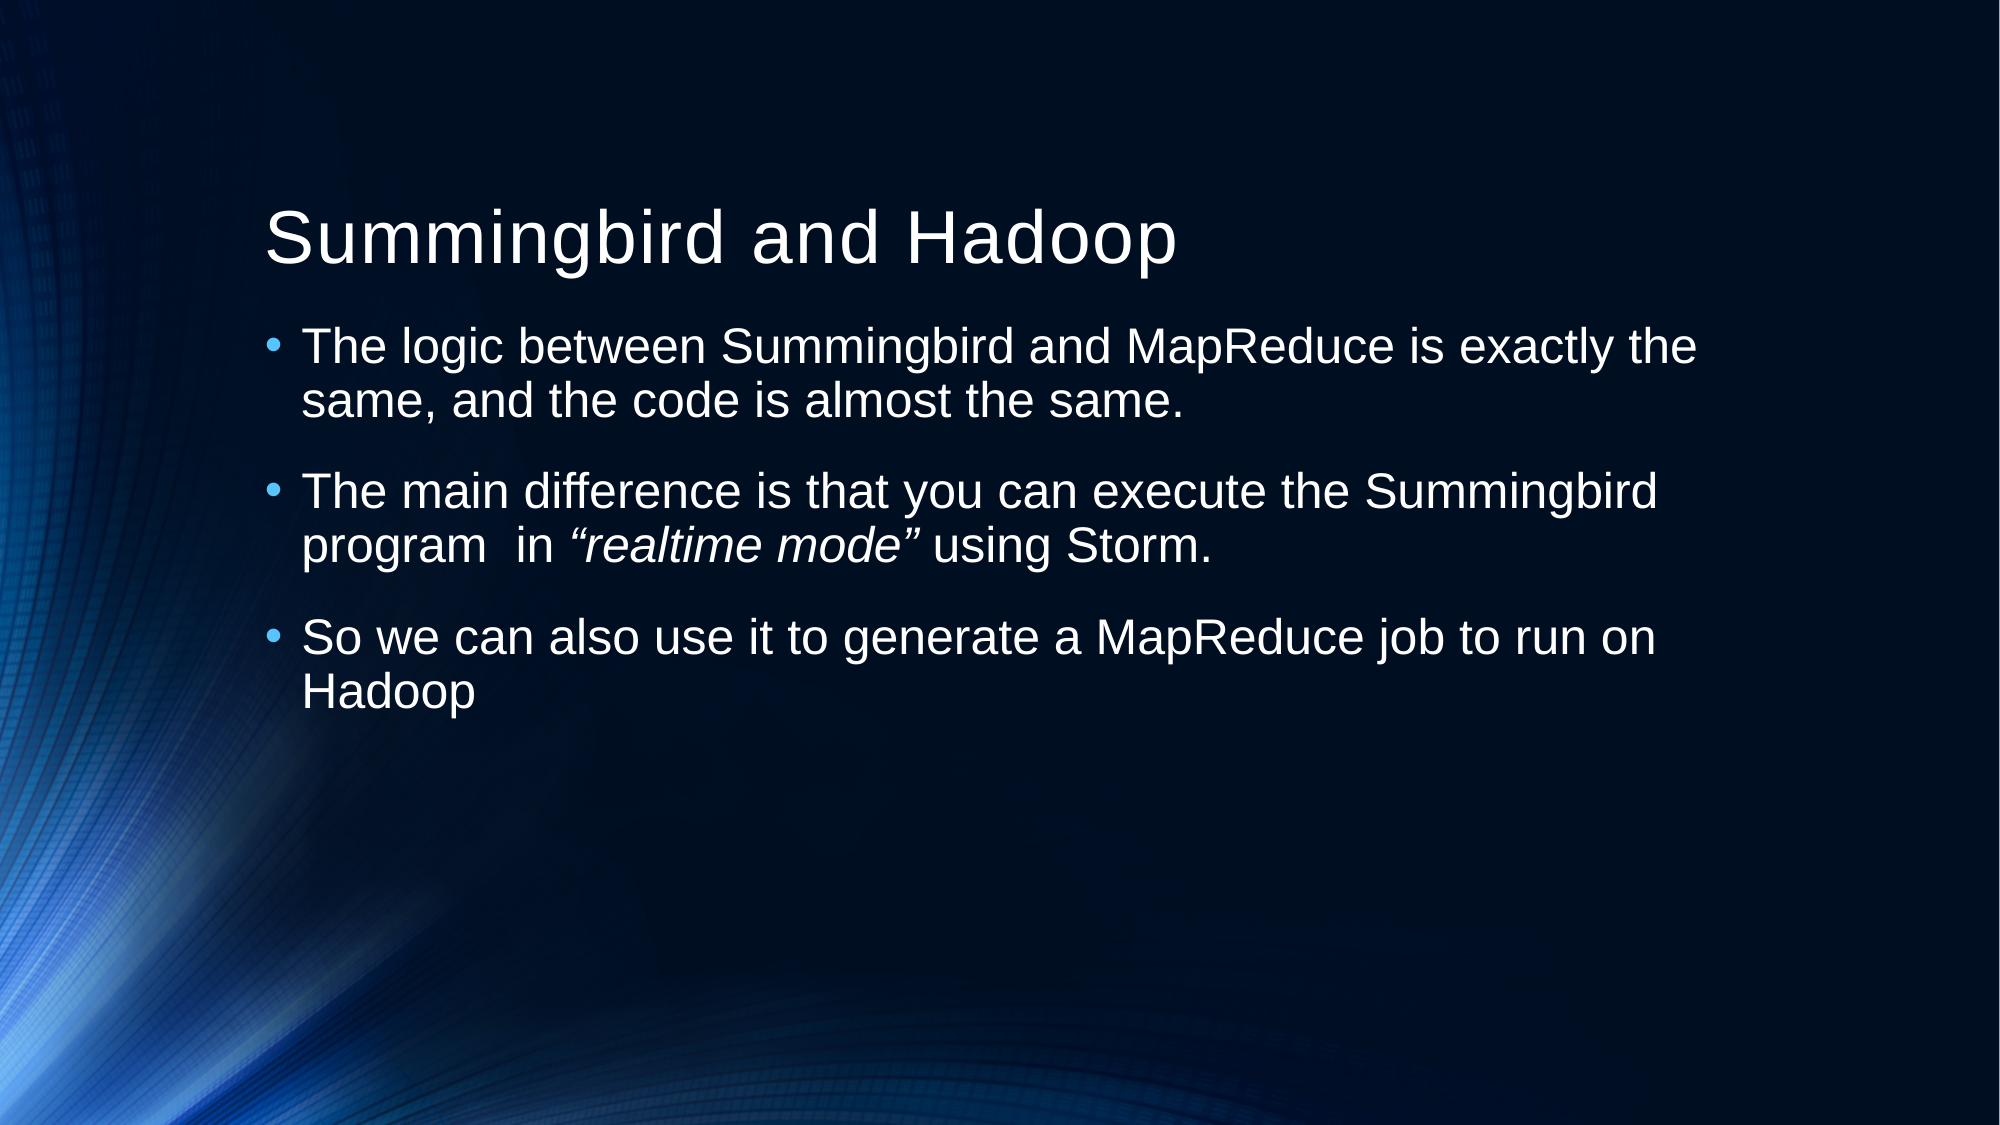

# Summingbird and Hadoop
The logic between Summingbird and MapReduce is exactly the same, and the code is almost the same.
The main difference is that you can execute the Summingbird program  in “realtime mode” using Storm.
So we can also use it to generate a MapReduce job to run on Hadoop